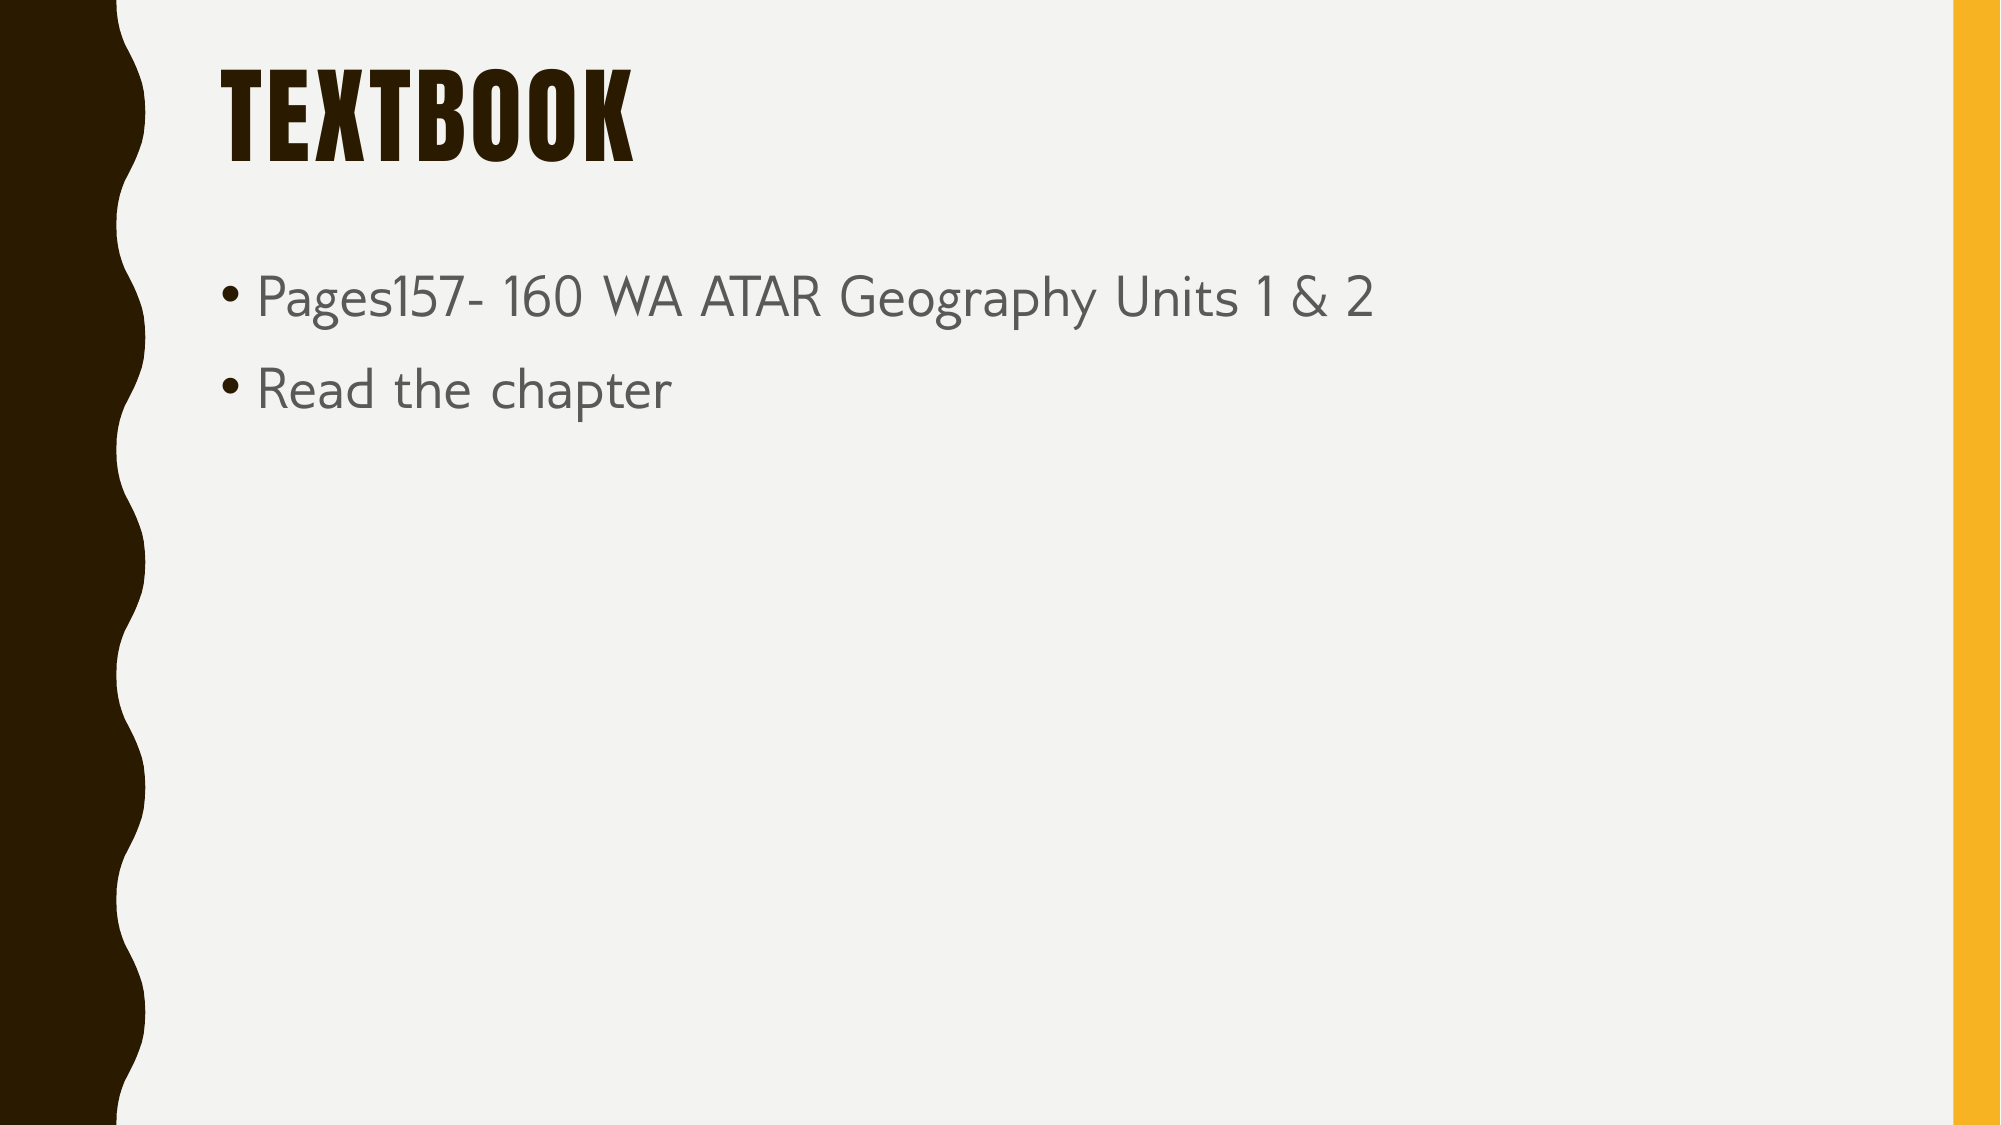

# textbook
Pages157- 160 WA ATAR Geography Units 1 & 2
Read the chapter